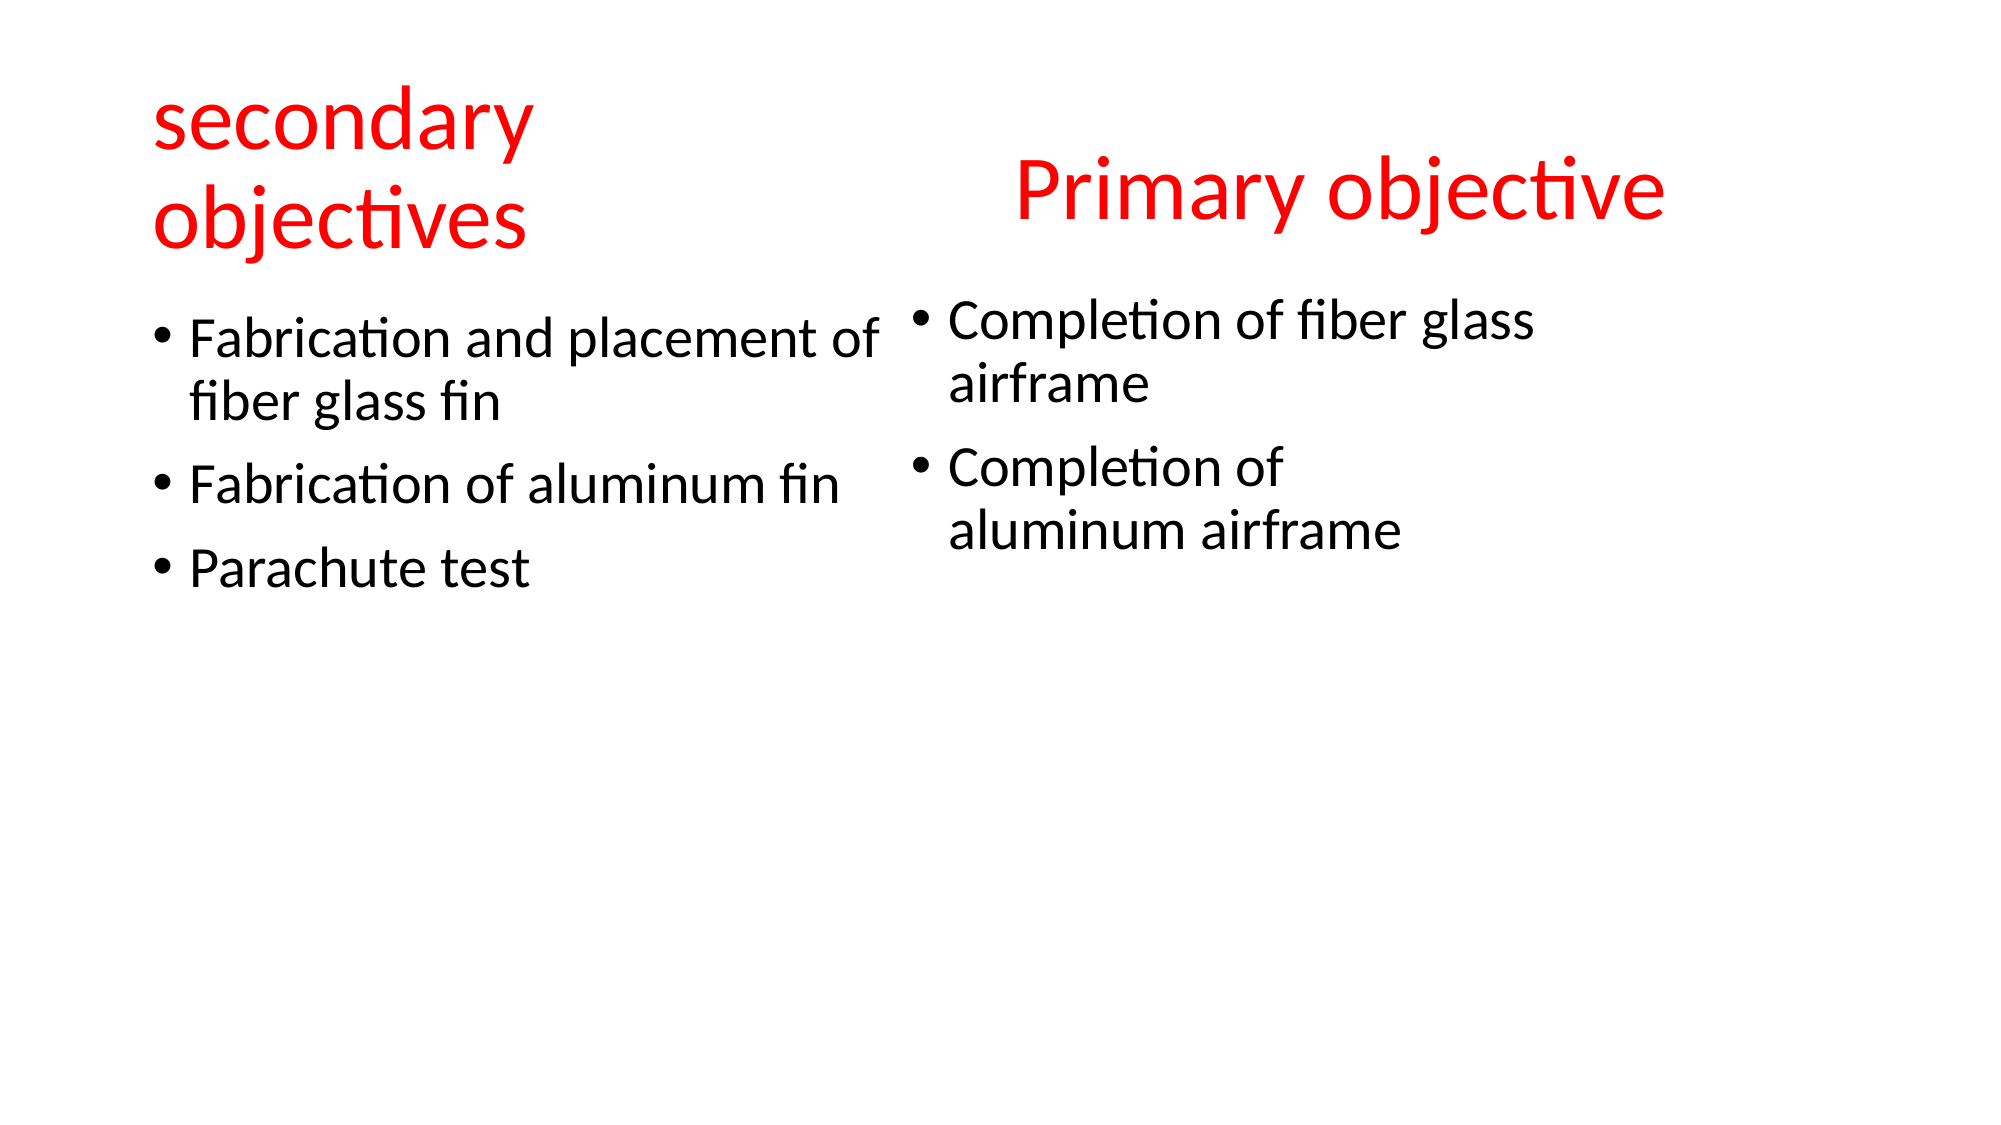

# secondary objectives
Primary objective
Completion of fiber glass airframe
Completion of aluminum airframe
Fabrication and placement of fiber glass fin
Fabrication of aluminum fin
Parachute test